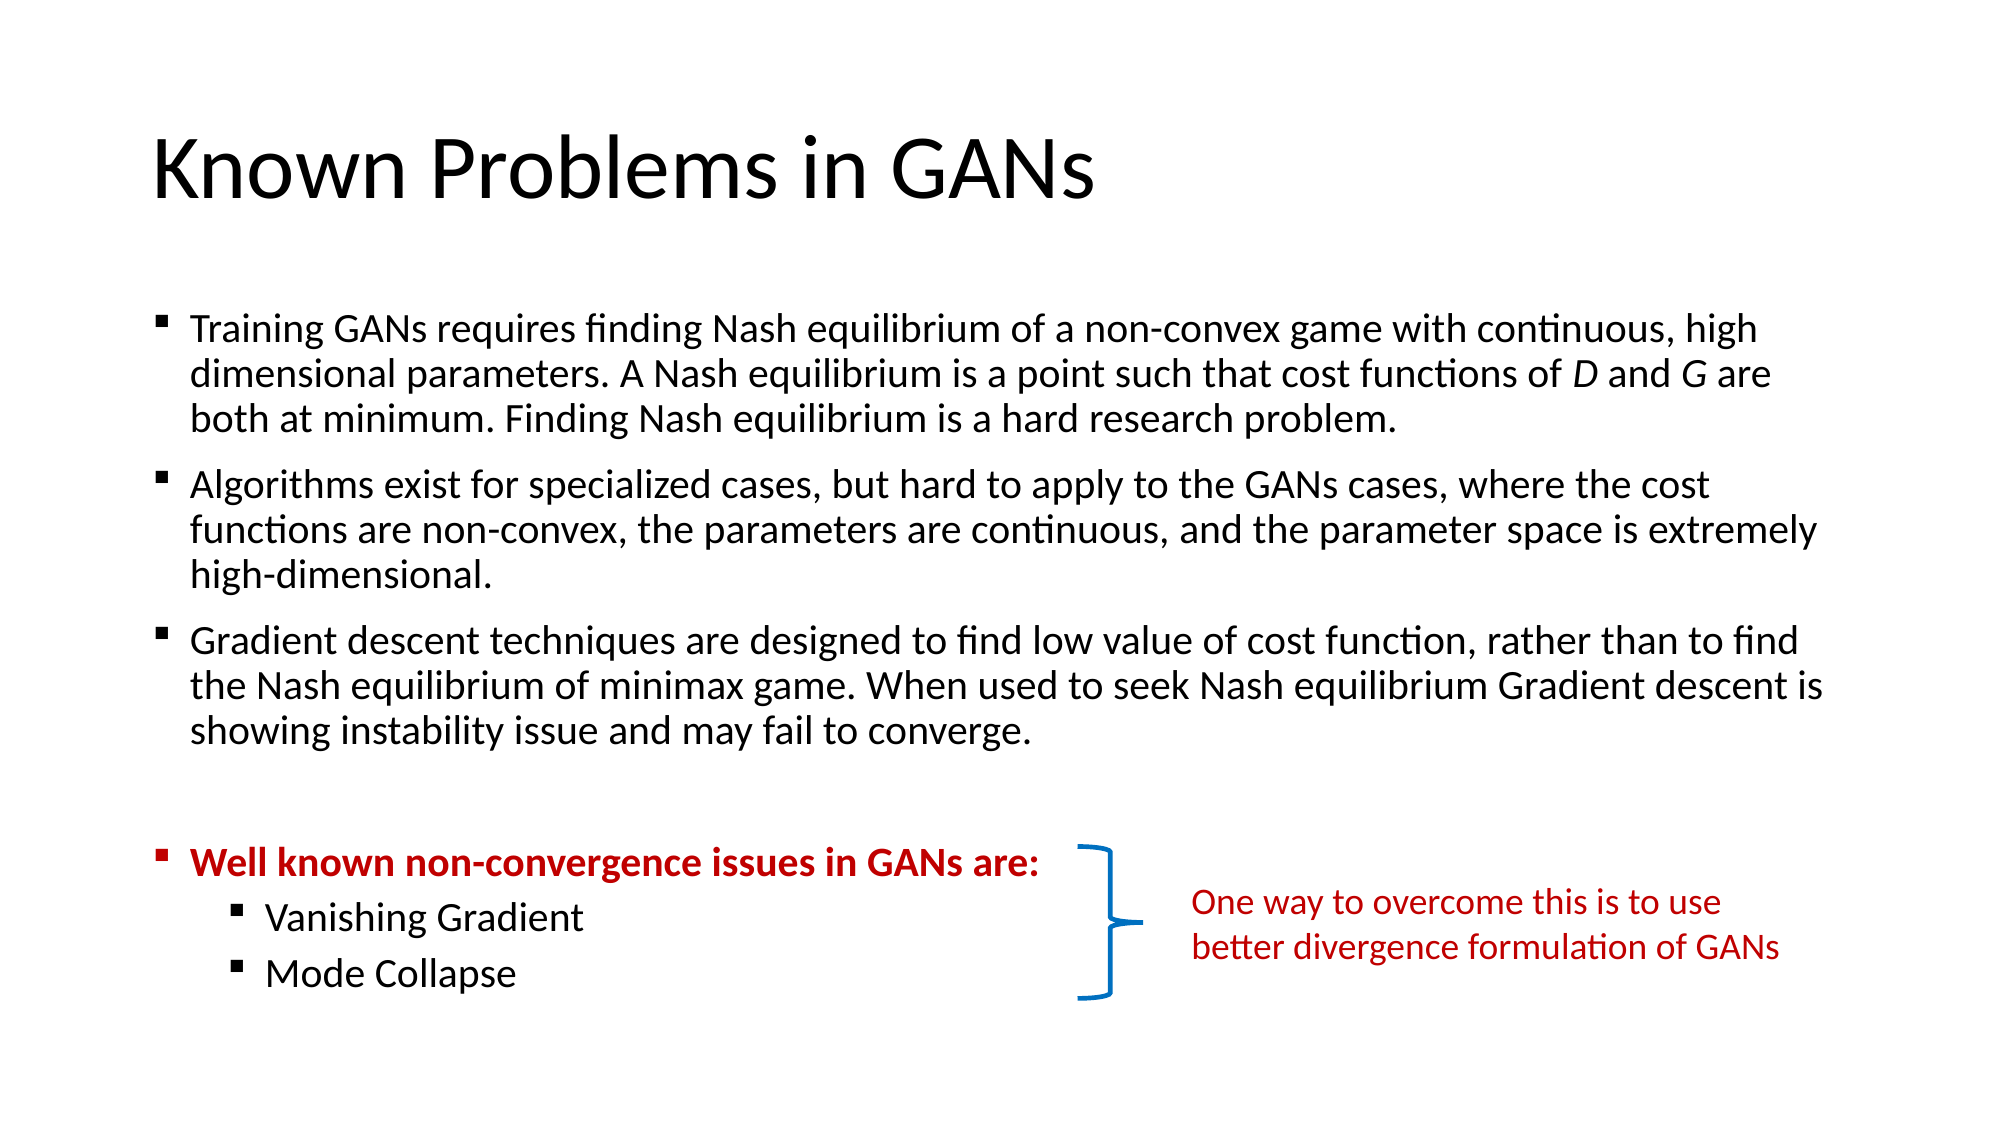

# Known Problems in GANs
Training GANs requires finding Nash equilibrium of a non-convex game with continuous, high dimensional parameters. A Nash equilibrium is a point such that cost functions of D and G are both at minimum. Finding Nash equilibrium is a hard research problem.
Algorithms exist for specialized cases, but hard to apply to the GANs cases, where the cost functions are non-convex, the parameters are continuous, and the parameter space is extremely high-dimensional.
Gradient descent techniques are designed to find low value of cost function, rather than to find the Nash equilibrium of minimax game. When used to seek Nash equilibrium Gradient descent is showing instability issue and may fail to converge.

Well known non-convergence issues in GANs are:
Vanishing Gradient
Mode Collapse

One way to overcome this is to use
better divergence formulation of GANs